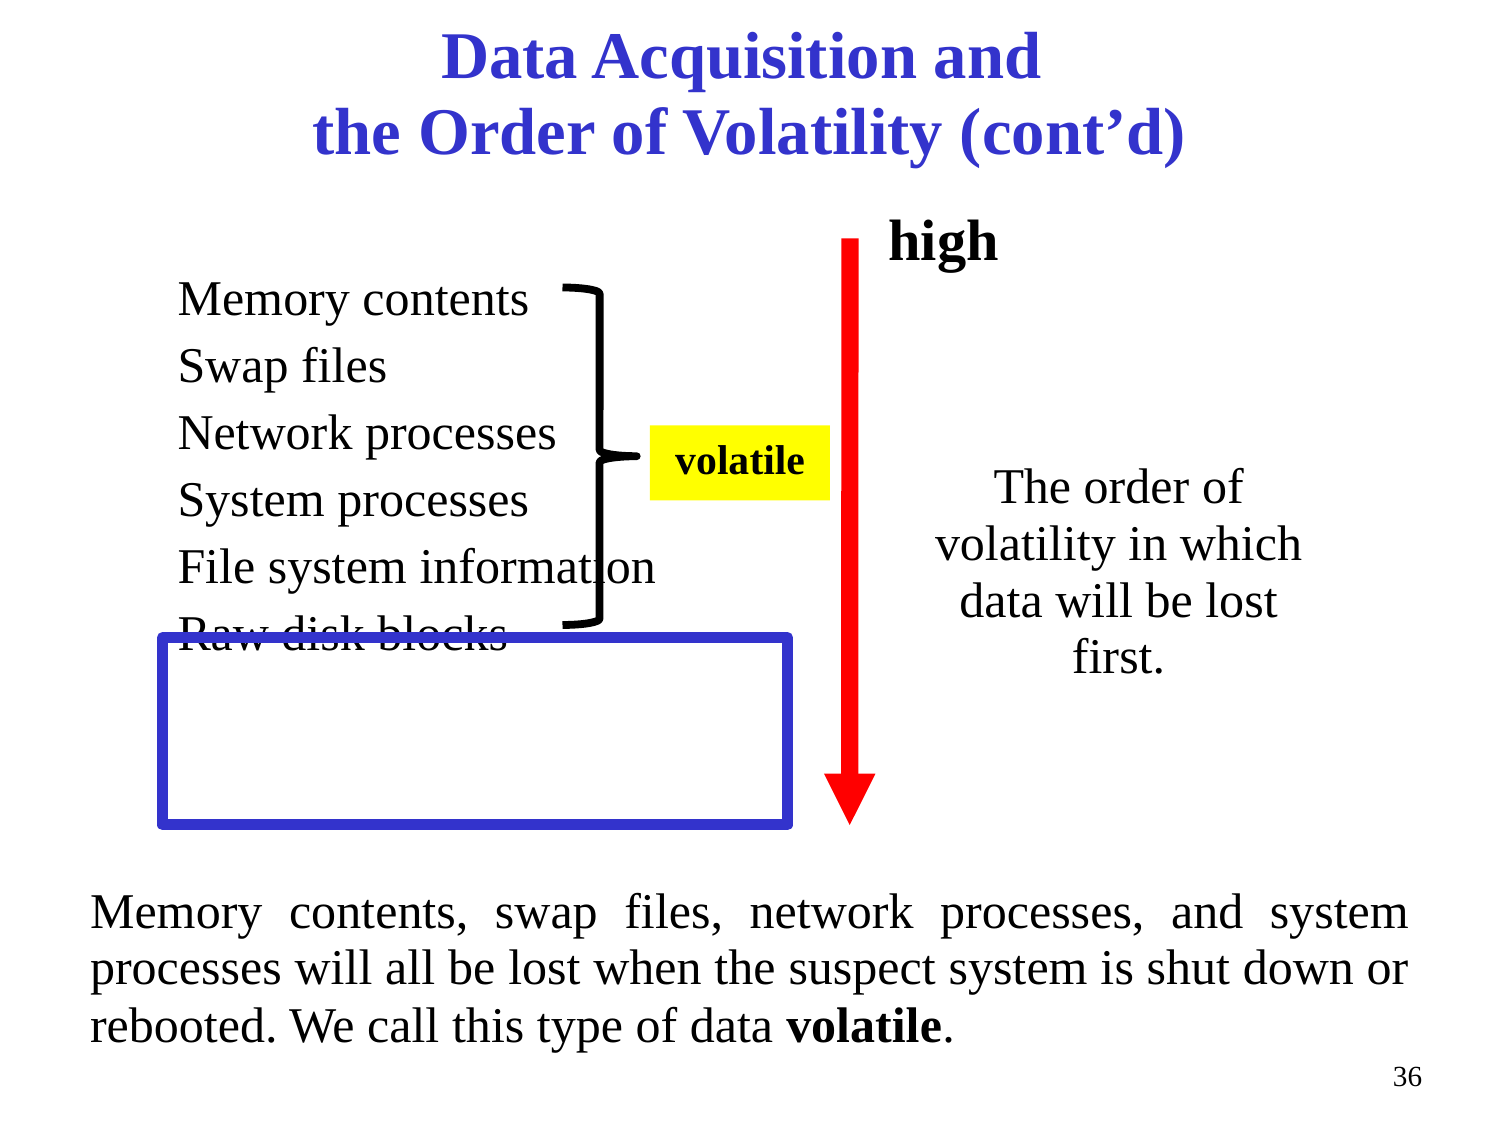

# Data Acquisition and the Order of Volatility (cont’d)
high
Memory contents
Swap files
Network processes
System processes
File system information
Raw disk blocks

volatile
The order of volatility in which data will be lost first.

Memory contents, swap files, network processes, and system processes will all be lost when the suspect system is shut down or rebooted. We call this type of data volatile.
36